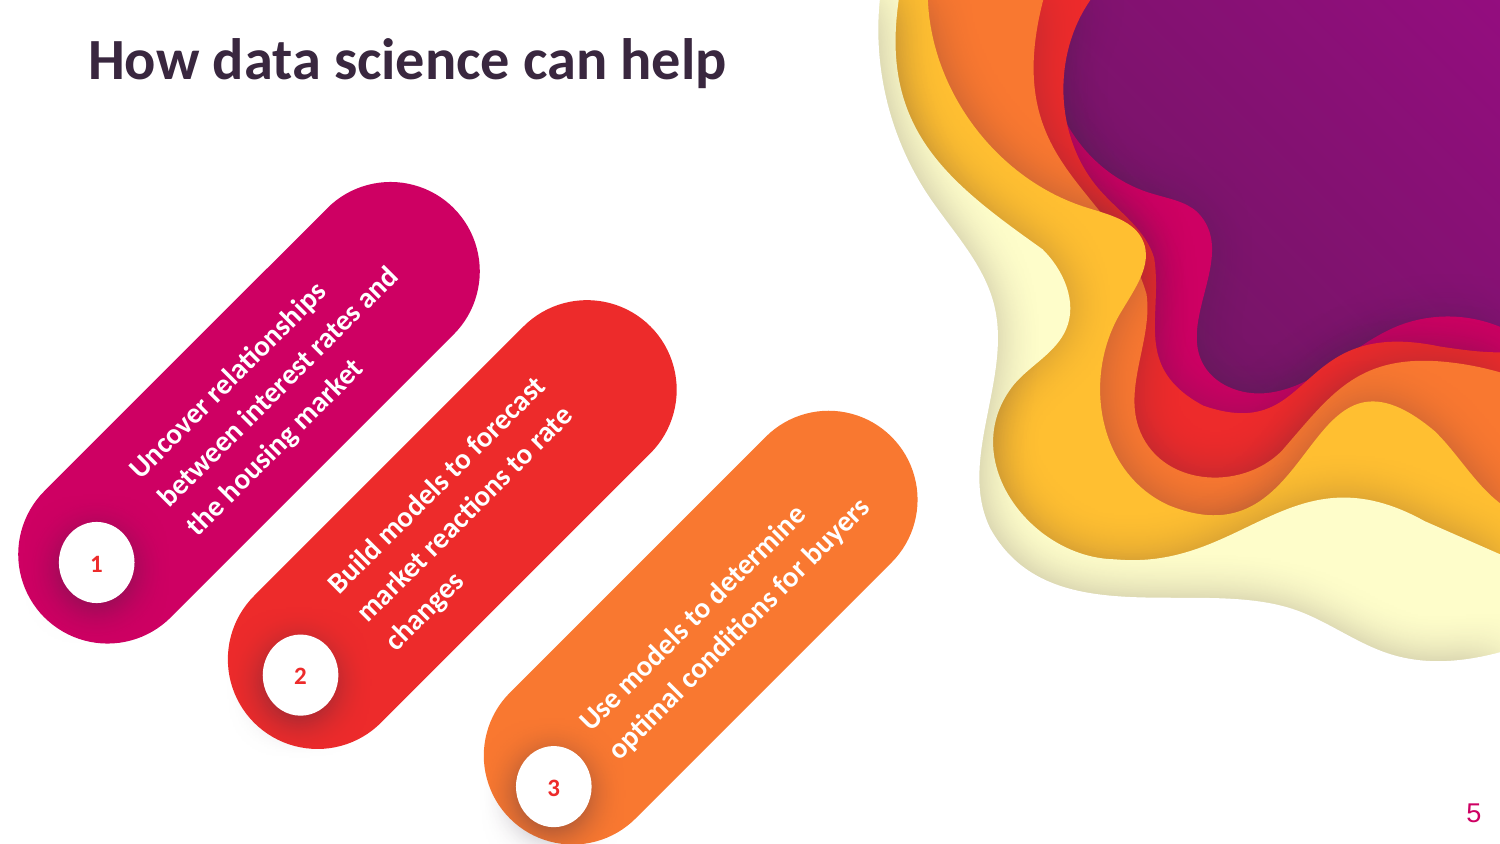

# How data science can help

Uncover relationships between interest rates and the housing market

Build models to forecast market reactions to rate changes
2

Use models to determine optimal conditions for buyers
1
3
5